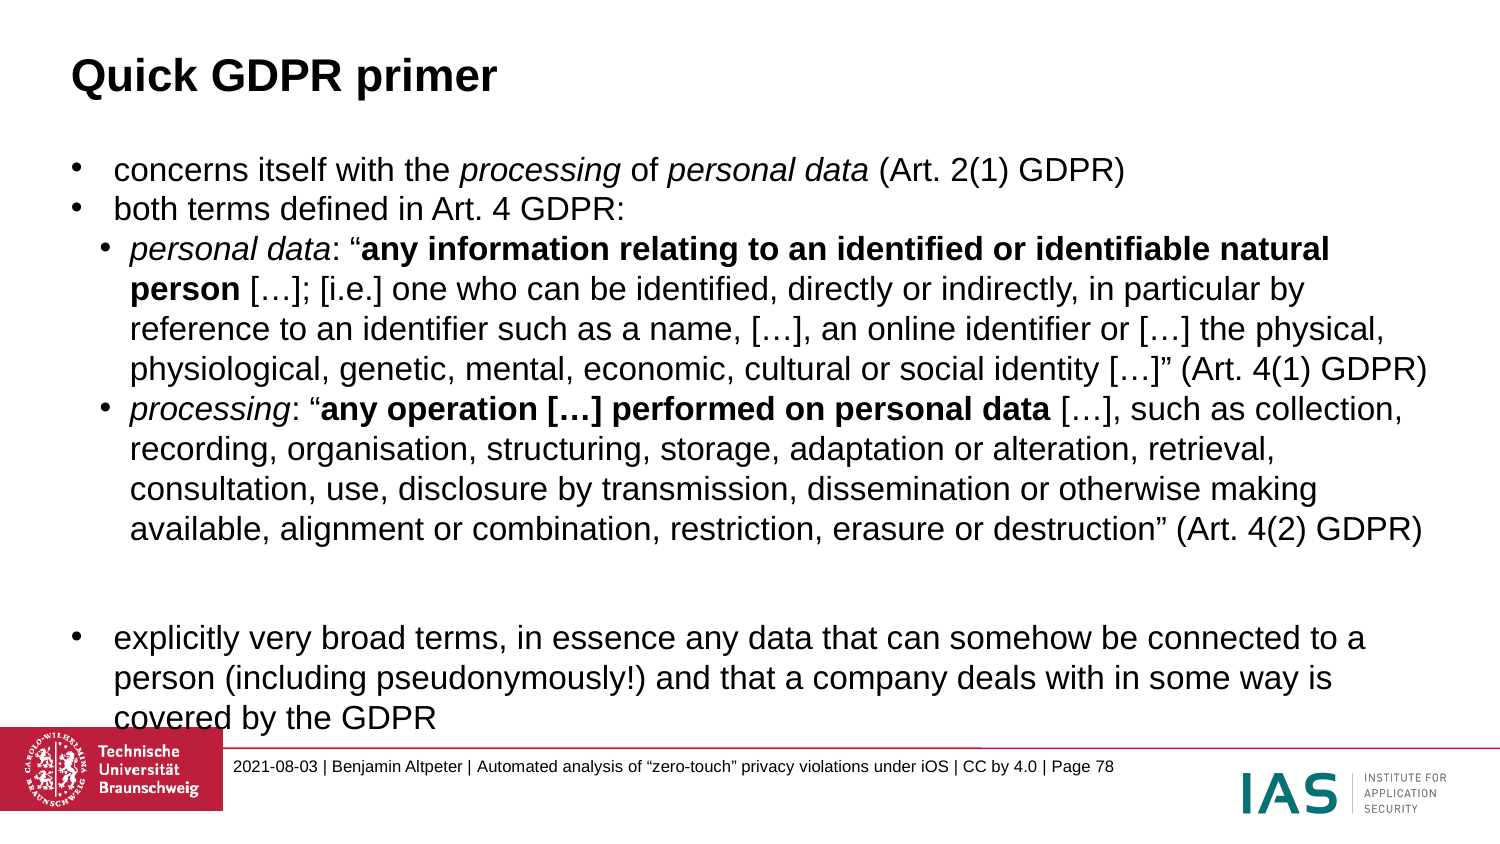

# Quick GDPR primer
concerns itself with the processing of personal data (Art. 2(1) GDPR)
both terms defined in Art. 4 GDPR:
personal data: “any information relating to an identified or identifiable natural person […]; [i.e.] one who can be identified, directly or indirectly, in particular by reference to an identifier such as a name, […], an online identifier or […] the physical, physiological, genetic, mental, economic, cultural or social identity […]” (Art. 4(1) GDPR)
processing: “any operation […] performed on personal data […], such as collection, recording, organisation, structuring, storage, adaptation or alteration, retrieval, consultation, use, disclosure by transmission, dissemination or otherwise making available, alignment or combination, restriction, erasure or destruction” (Art. 4(2) GDPR)

explicitly very broad terms, in essence any data that can somehow be connected to a person (including pseudonymously!) and that a company deals with in some way is covered by the GDPR